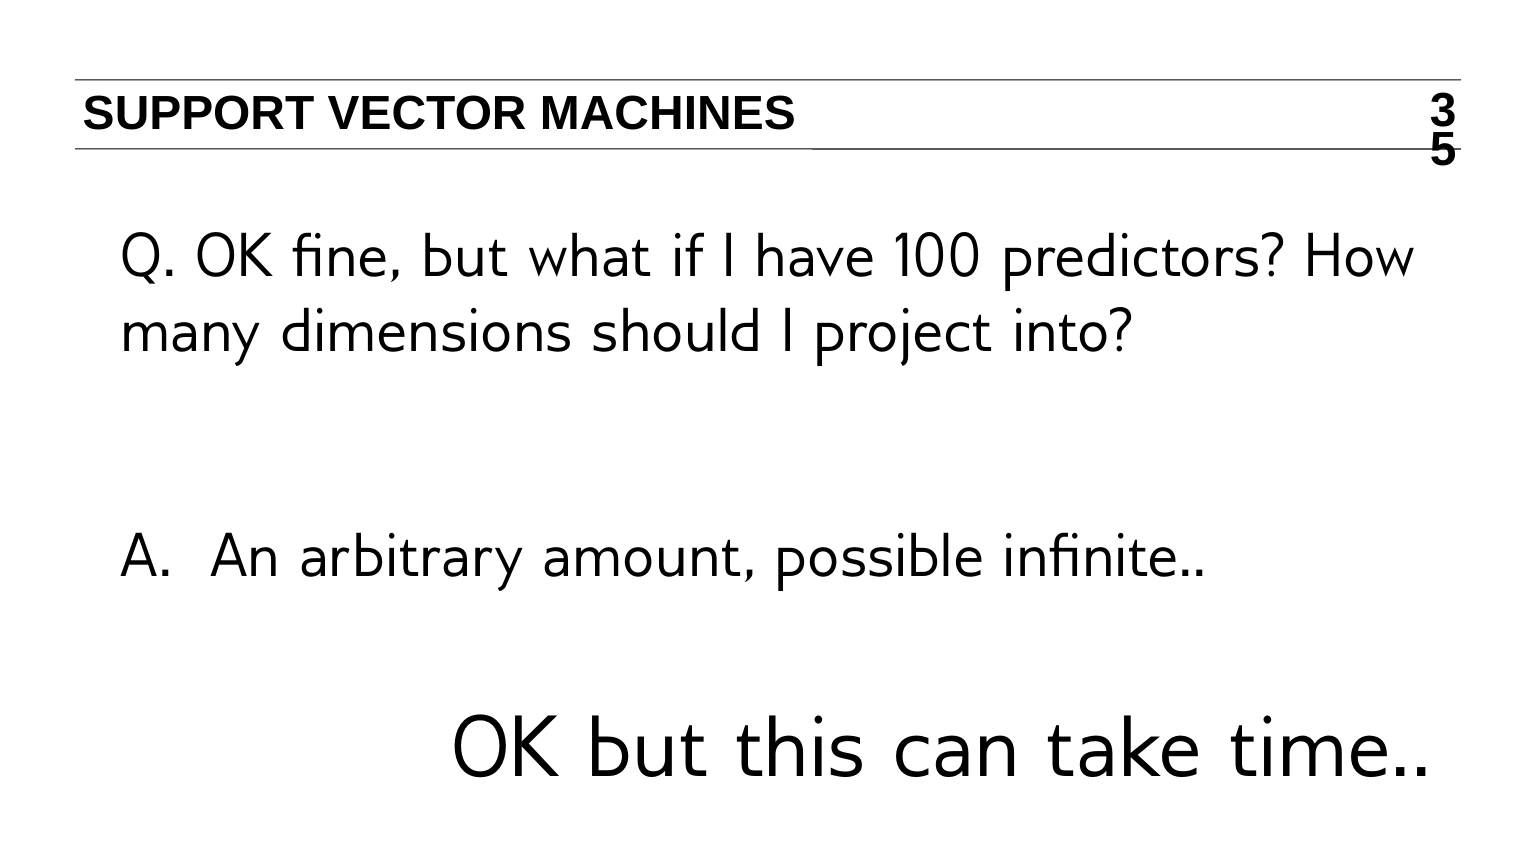

Support Vector Machines

35

Q. OK fine, but what if I have 100 predictors? How many dimensions should I project into?

A.  An arbitrary amount, possible infinite..
OK but this can take time..